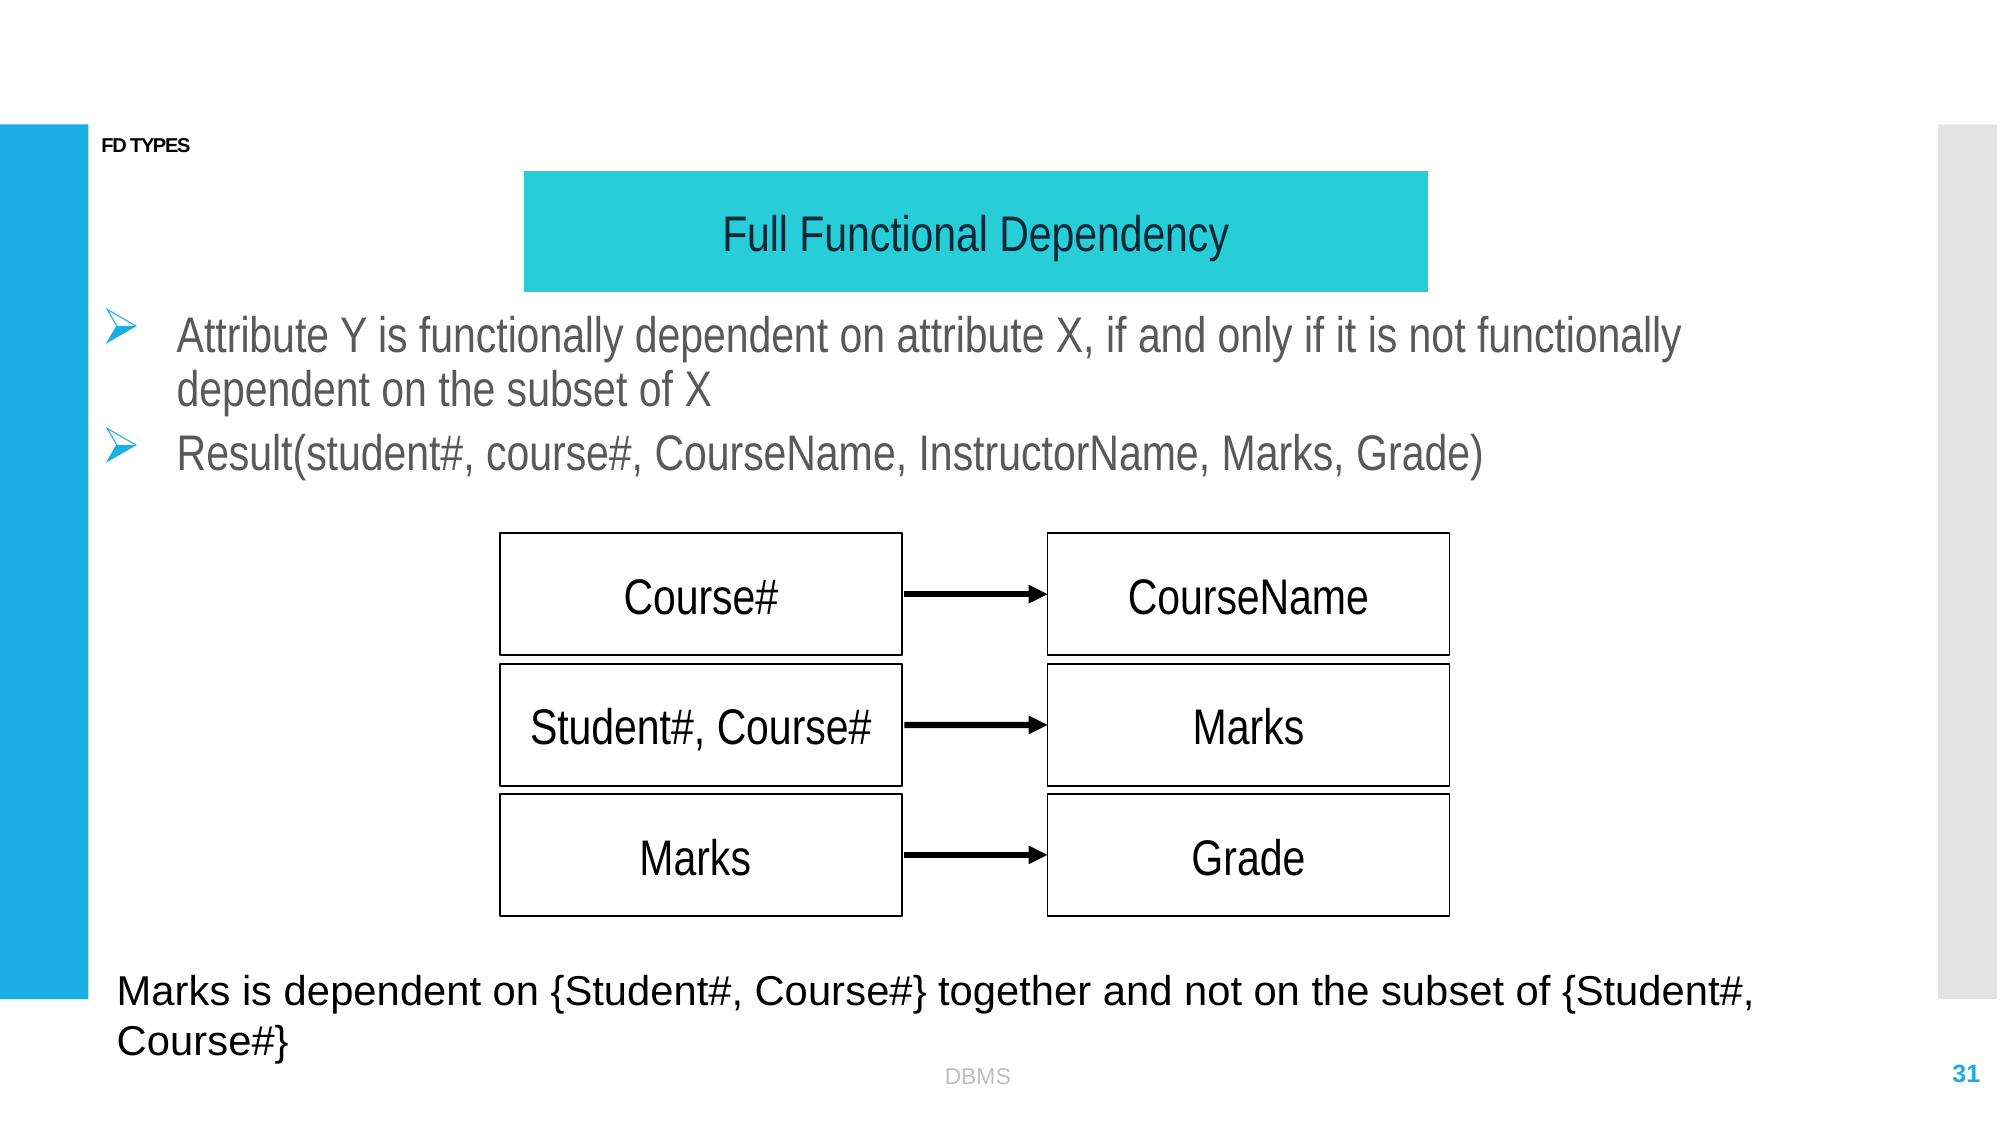

# FD TYPES
Full Functional Dependency

Attribute Y is functionally dependent on attribute X, if and only if it is not functionally dependent on the subset of X
Result(student#, course#, CourseName, InstructorName, Marks, Grade)

CourseName
Course#
Marks
Student#, Course#
Grade
Marks
Marks is dependent on {Student#, Course#} together and not on the subset of {Student#, Course#}
31
DBMS